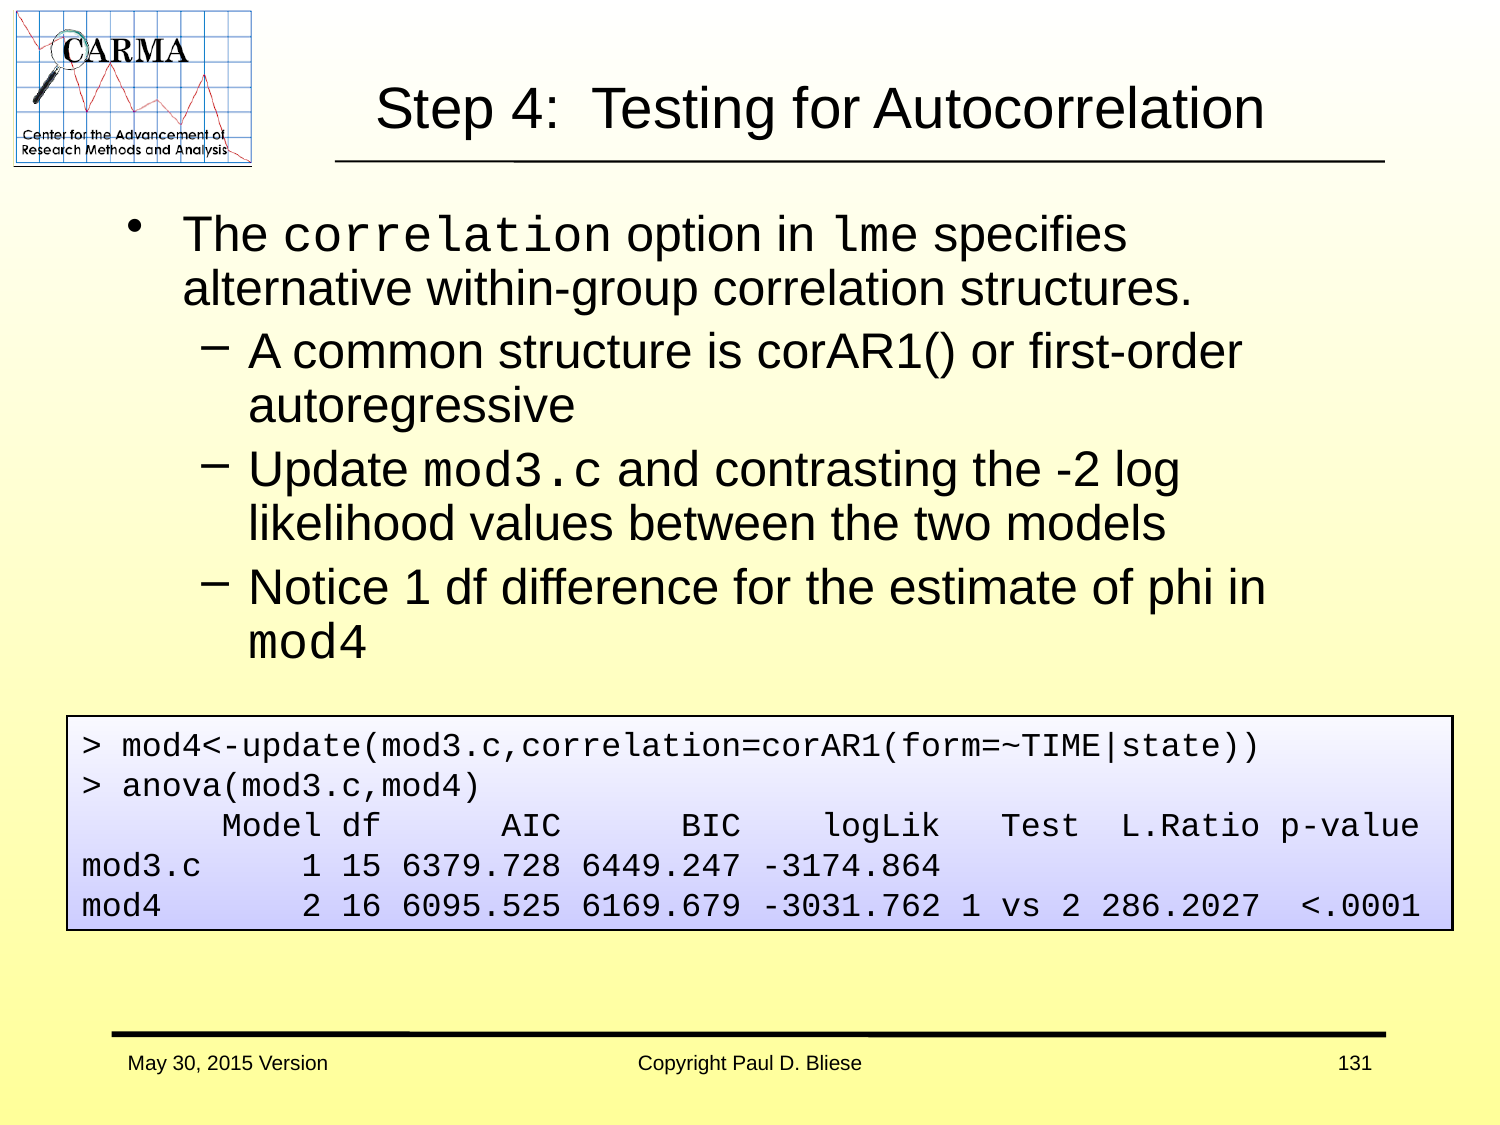

# Step 4:  Testing for Autocorrelation
The correlation option in lme specifies alternative within-group correlation structures.
A common structure is corAR1() or first-order autoregressive
Update mod3.c and contrasting the -2 log likelihood values between the two models
Notice 1 df difference for the estimate of phi in mod4

> mod4<-update(mod3.c,correlation=corAR1(form=~TIME|state))
> anova(mod3.c,mod4)
       Model df      AIC      BIC    logLik   Test  L.Ratio p-value
mod3.c     1 15 6379.728 6449.247 -3174.864
mod4       2 16 6095.525 6169.679 -3031.762 1 vs 2 286.2027  <.0001
May 30, 2015 Version
Copyright Paul D. Bliese
131